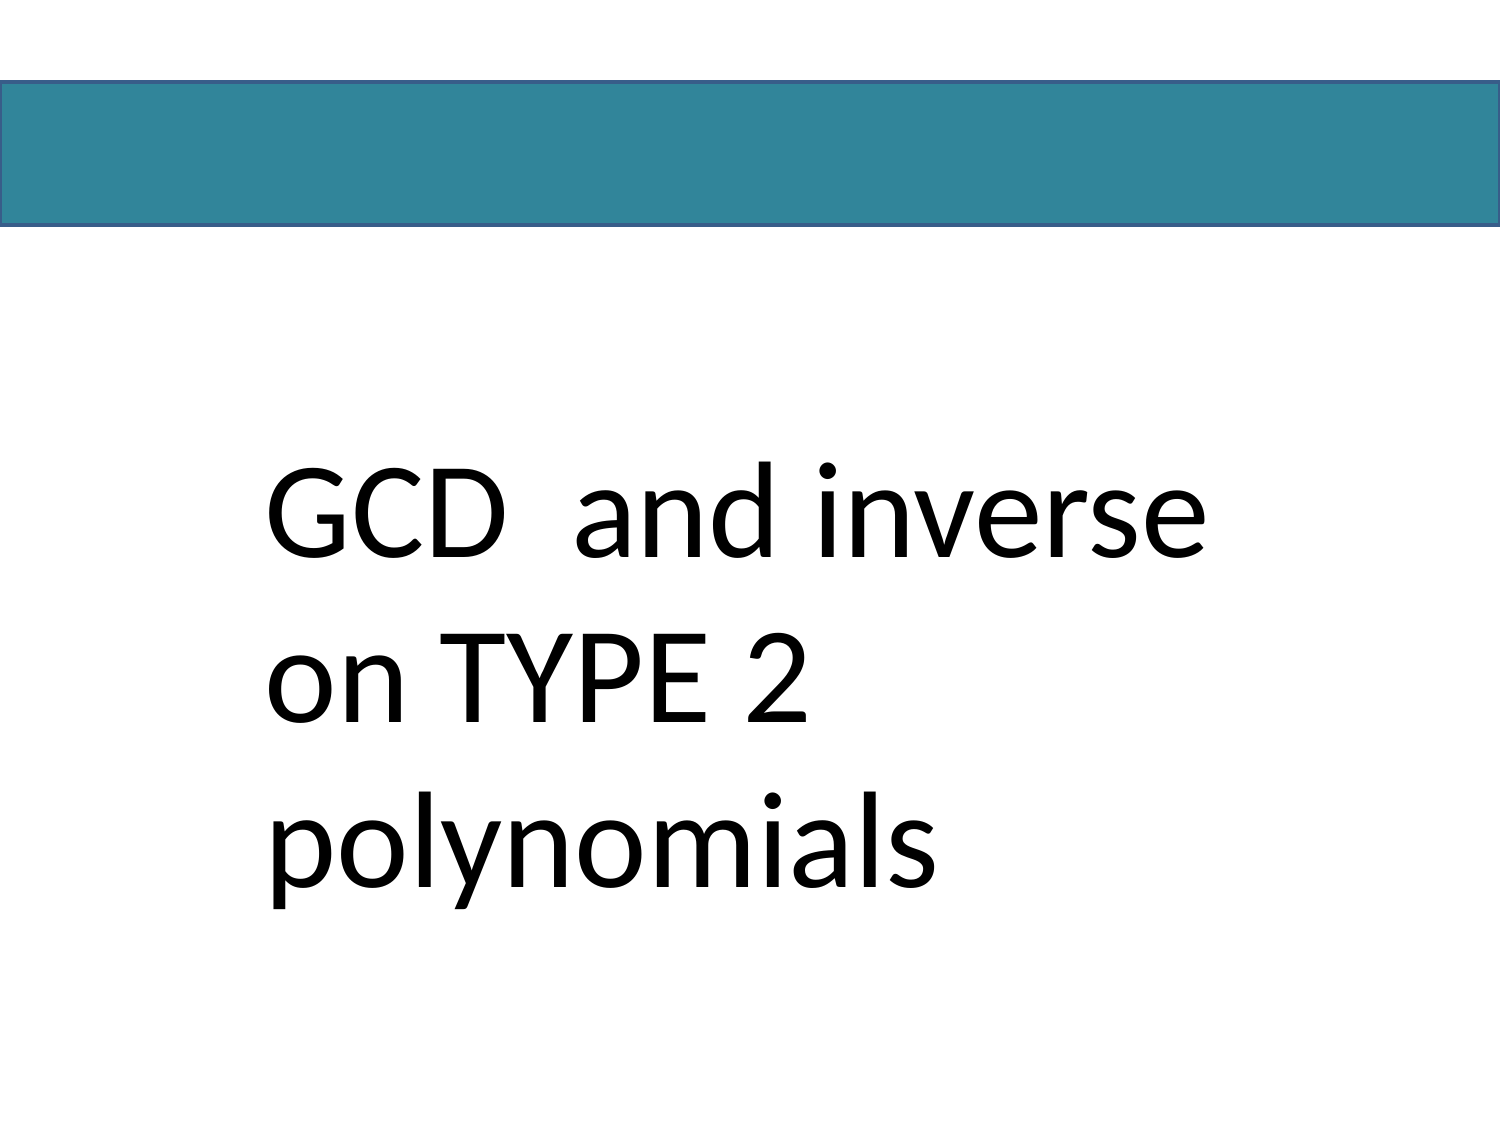

GCD  and inverse on TYPE 2 polynomials